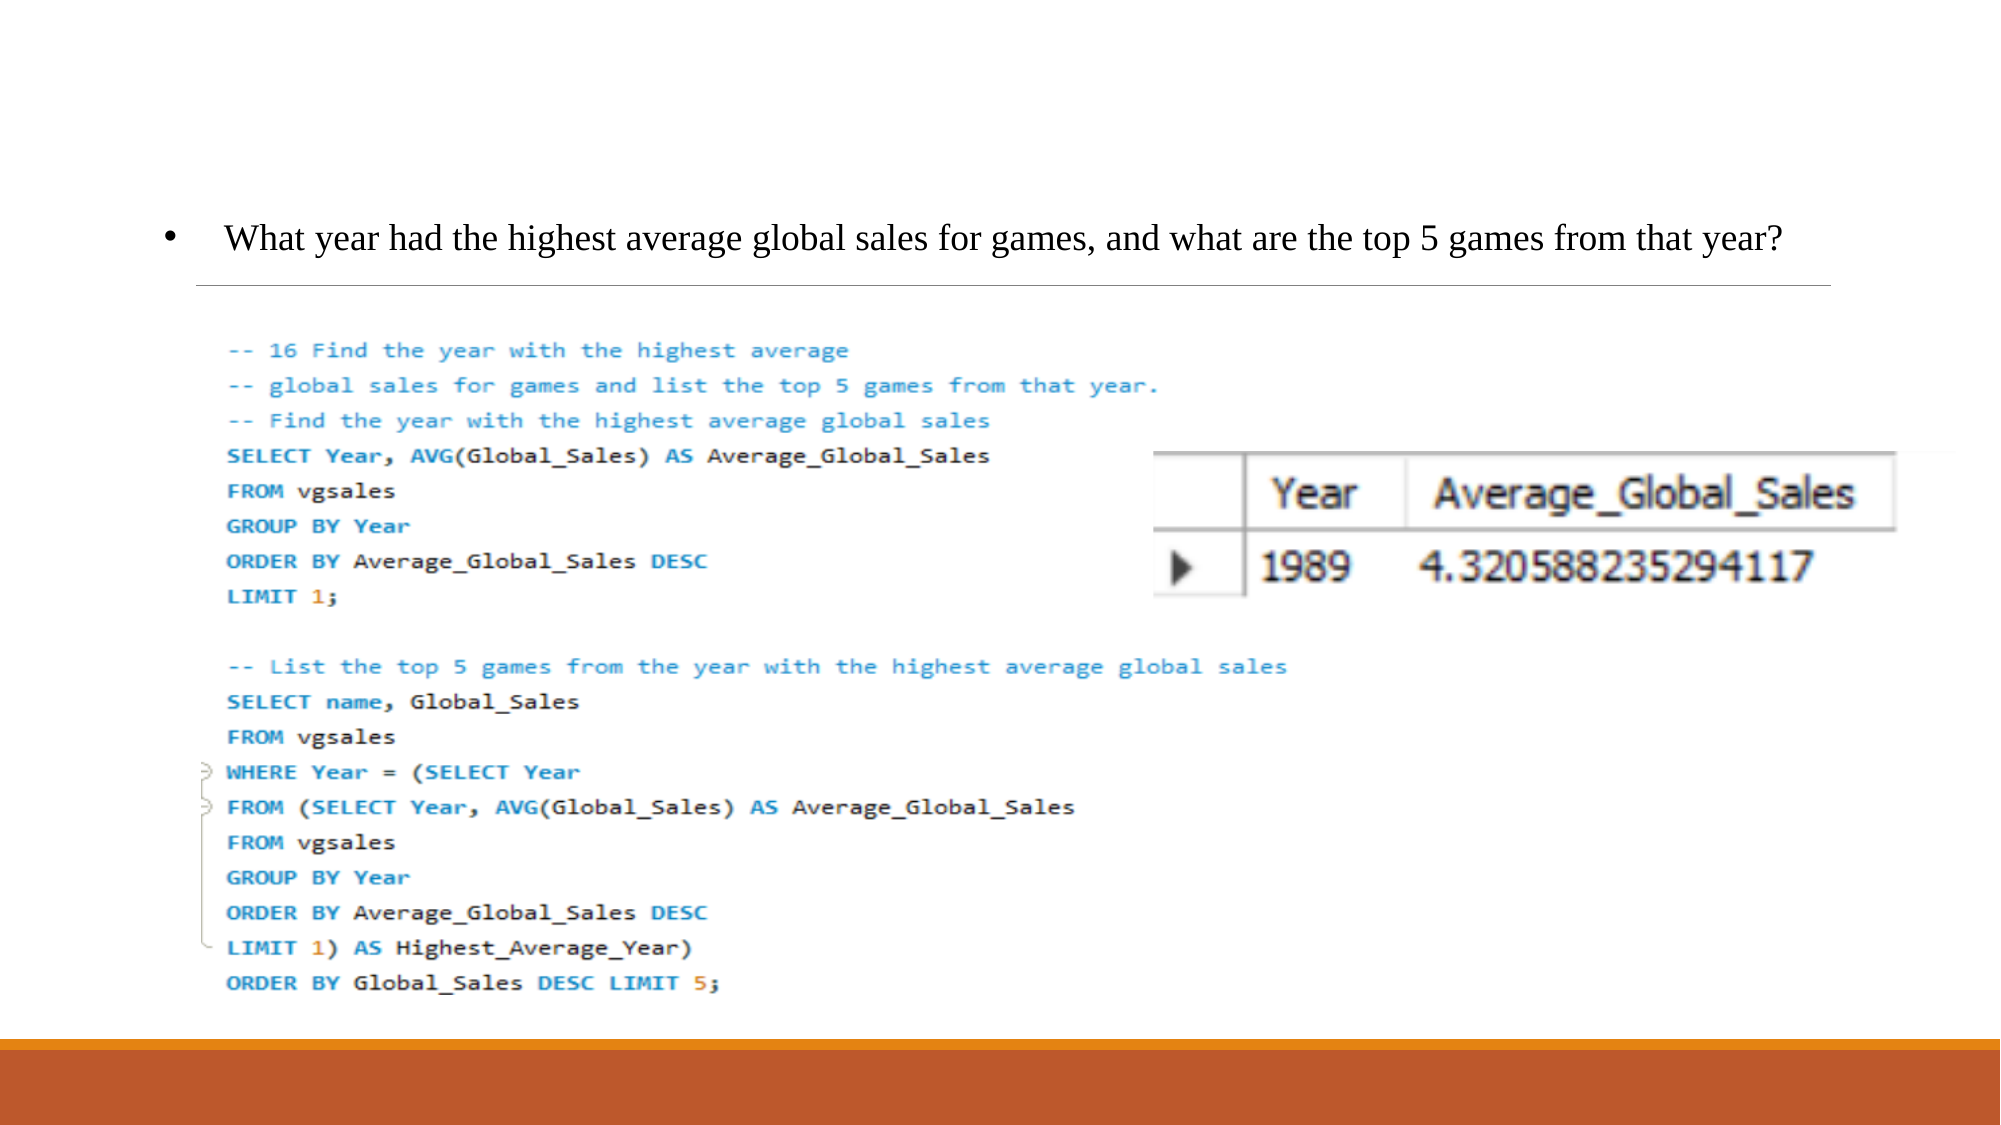

What year had the highest average global sales for games, and what are the top 5 games from that year?